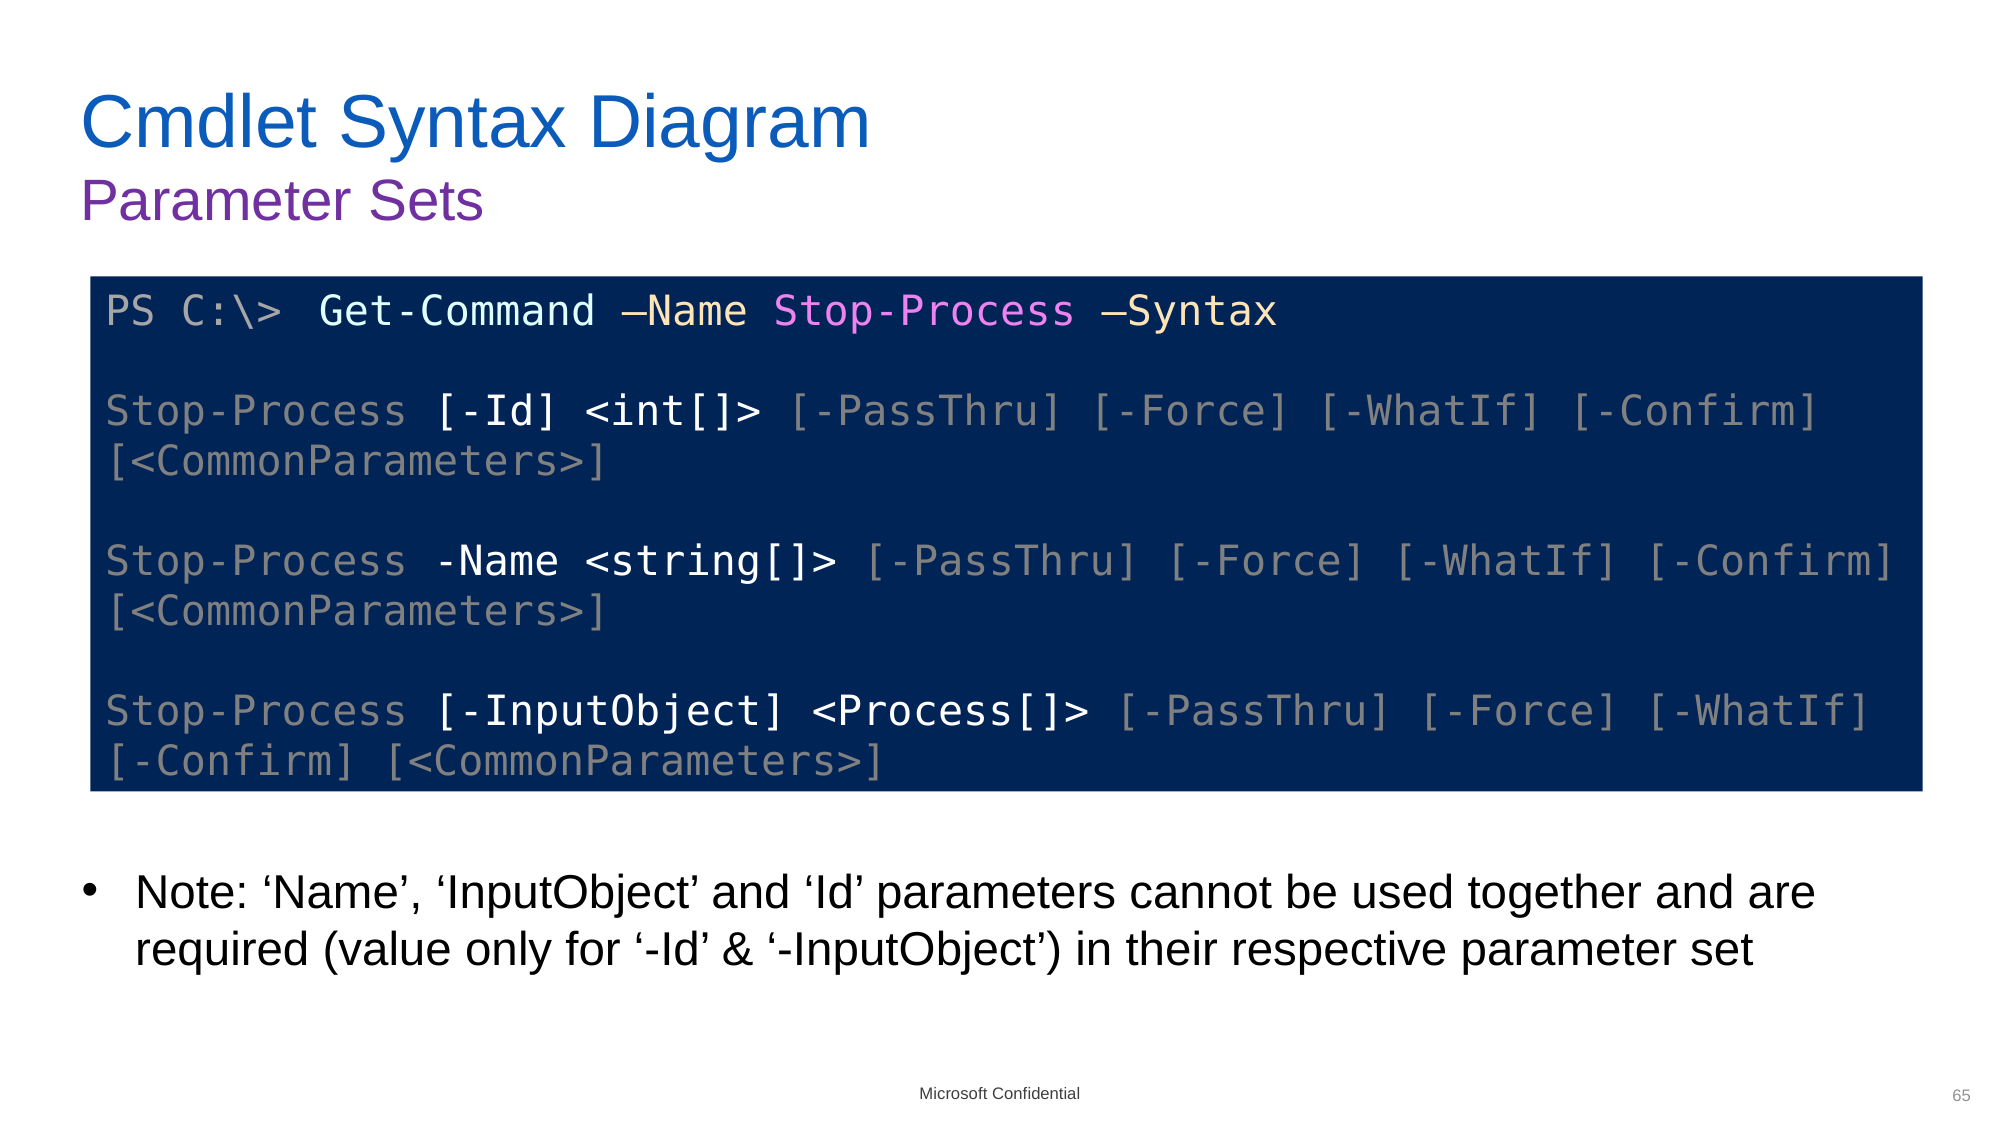

# Cmdlet Syntax Diagram Parameter Sets
PS C:\>  Get-Command –Name Stop-Process –Syntax

Stop-Process [-Id] <int[]> [-PassThru] [-Force] [-WhatIf] [-Confirm] [<CommonParameters>]

Stop-Process -Name <string[]> [-PassThru] [-Force] [-WhatIf] [-Confirm] [<CommonParameters>]

Stop-Process [-InputObject] <Process[]> [-PassThru] [-Force] [-WhatIf] [-Confirm] [<CommonParameters>]
Note: ‘Name’, ‘InputObject’ and ‘Id’ parameters cannot be used together and are required (value only for ‘-Id’ & ‘-InputObject’) in their respective parameter set

65